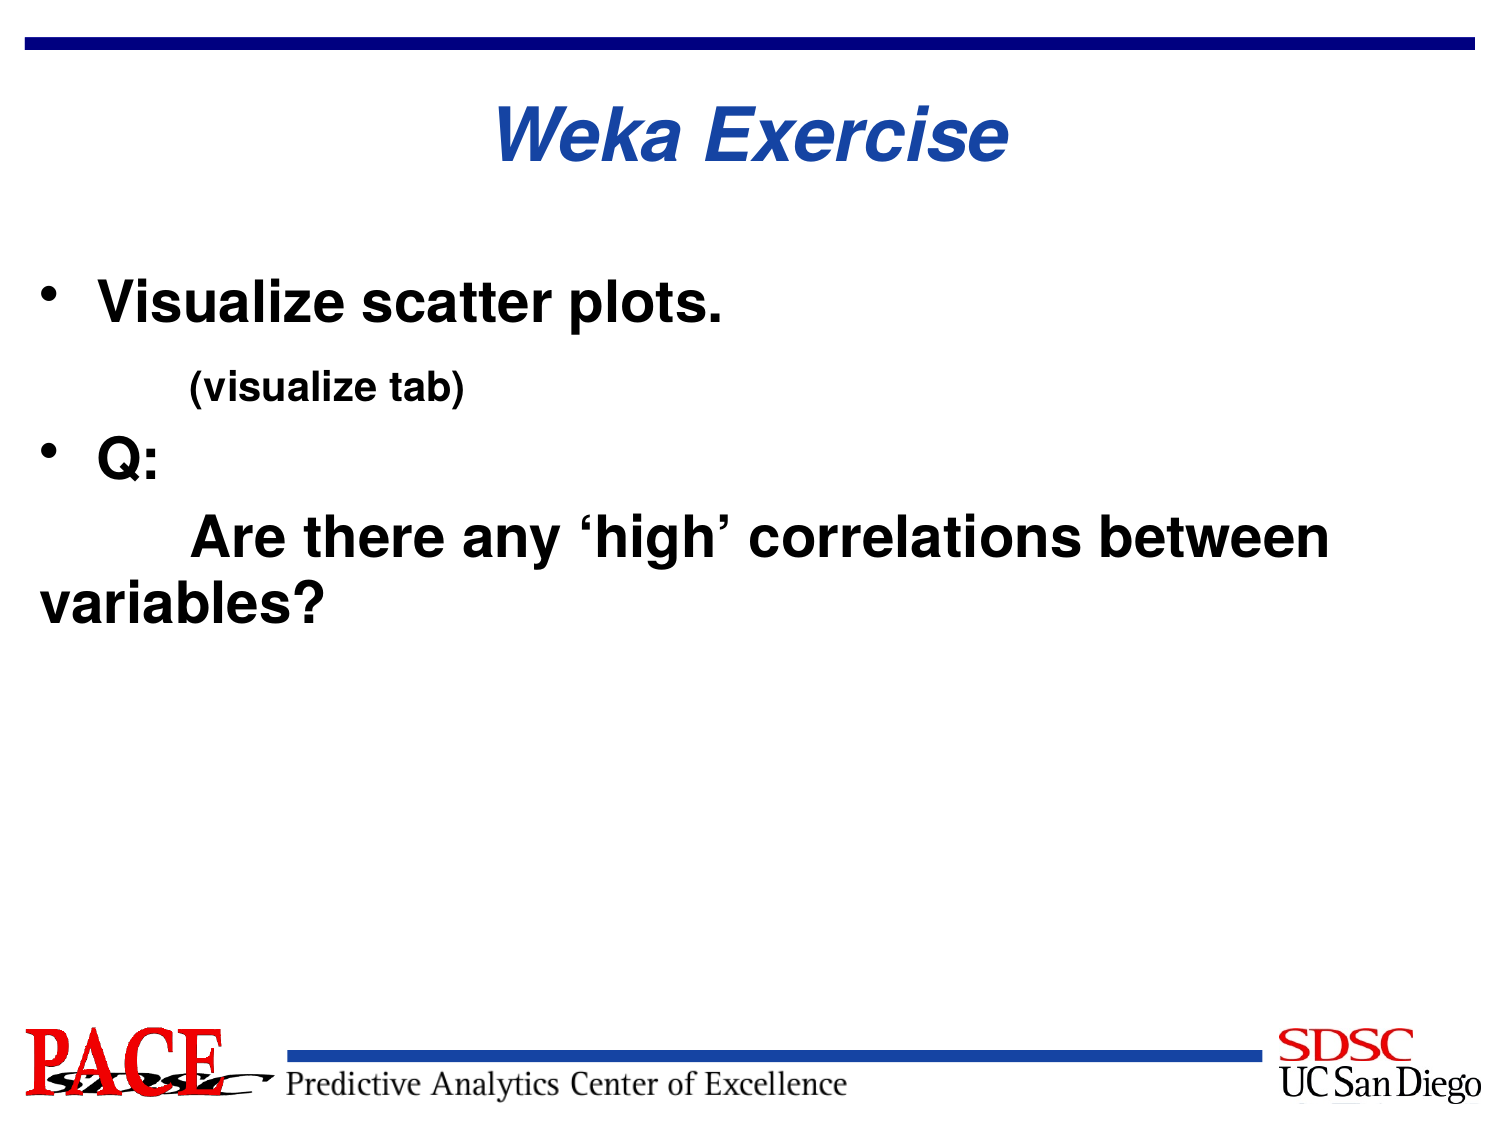

# Weka Exercise
Visualize scatter plots.
	(visualize tab)
Q:
	Are there any ‘high’ correlations between variables?